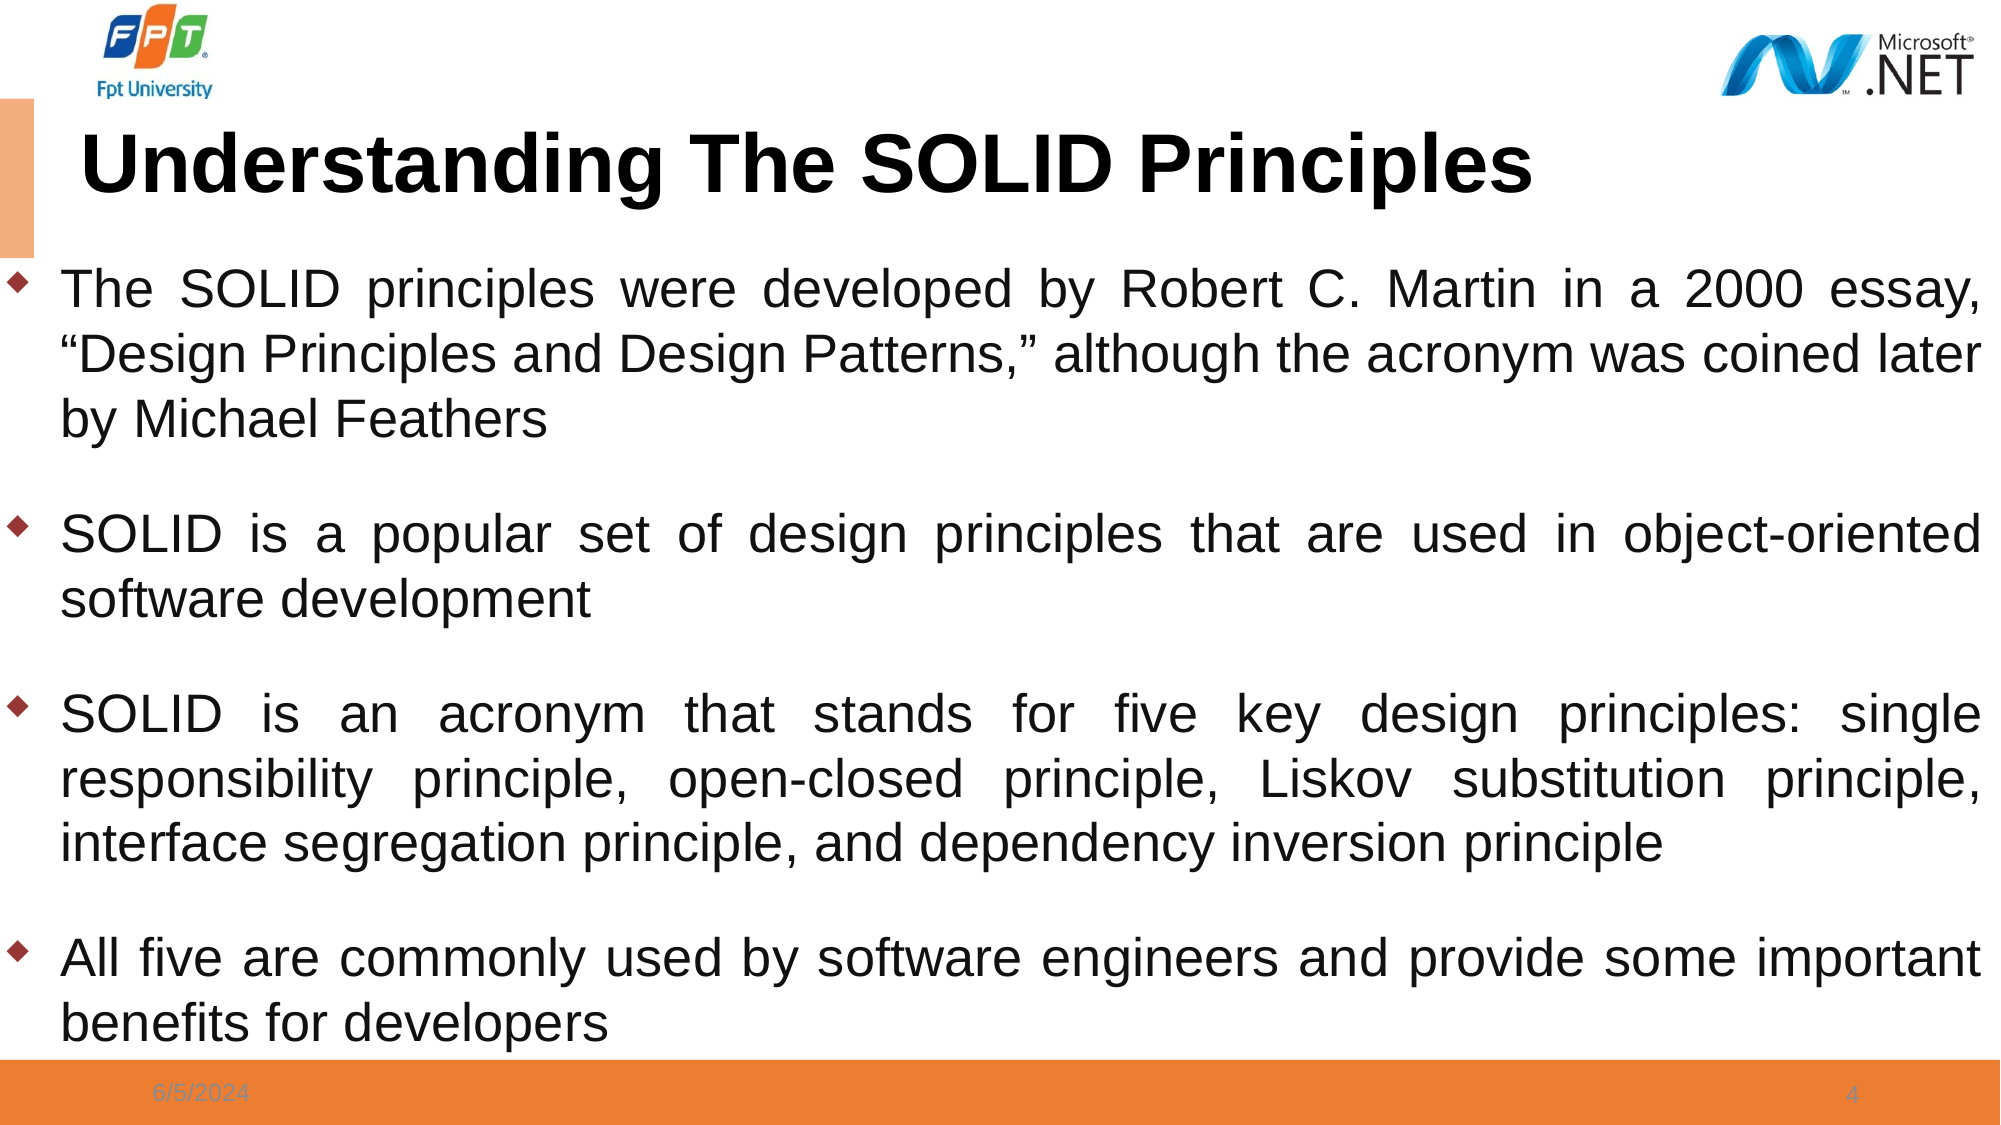

# Understanding The SOLID Principles
The SOLID principles were developed by Robert C. Martin in a 2000 essay, “Design Principles and Design Patterns,” although the acronym was coined later by Michael Feathers
SOLID is a popular set of design principles that are used in object-oriented software development
SOLID is an acronym that stands for five key design principles: single responsibility principle, open-closed principle, Liskov substitution principle, interface segregation principle, and dependency inversion principle
All five are commonly used by software engineers and provide some important benefits for developers
6/5/2024
4